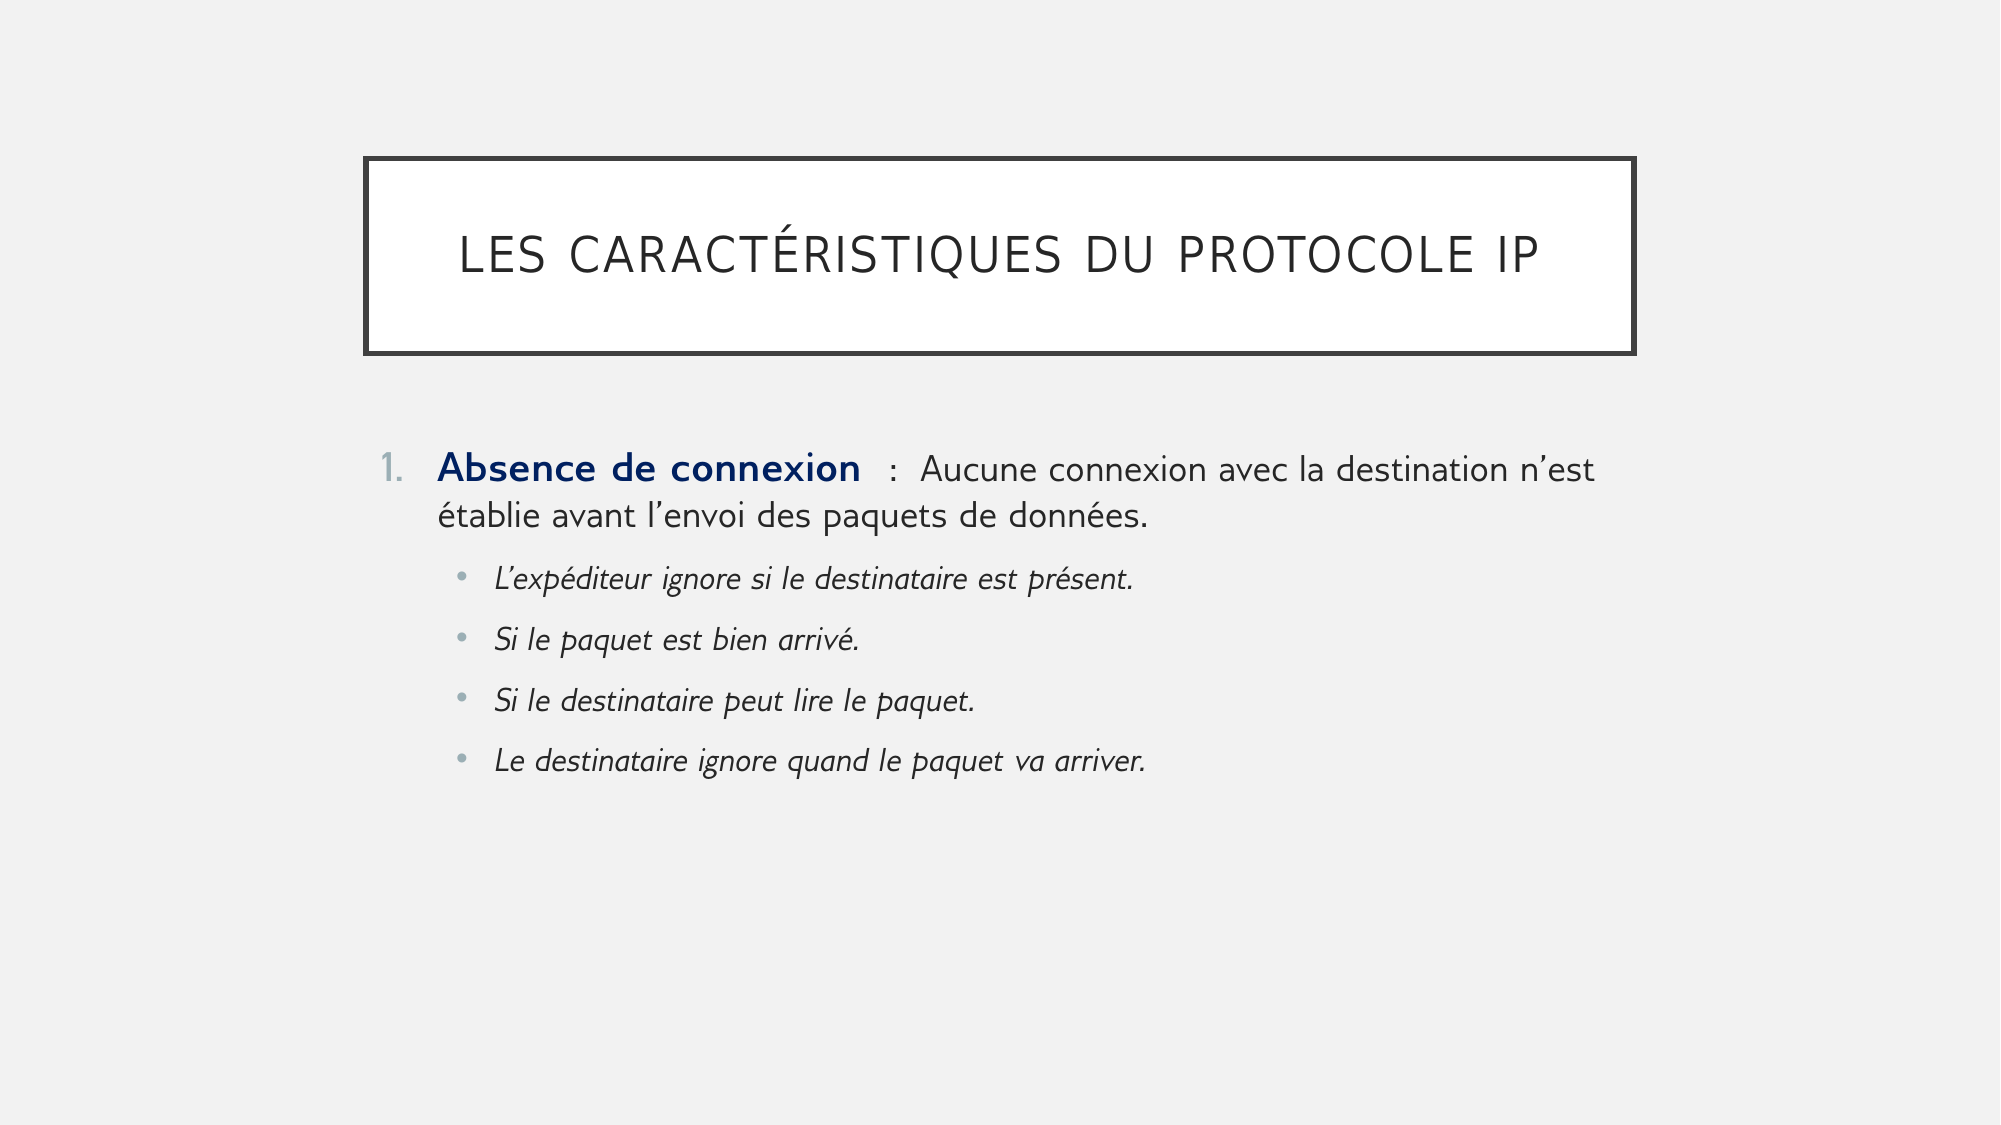

# Les caractéristiques du protocole IP
Absence de connexion  :  Aucune connexion avec la destination n’est établie avant l’envoi des paquets de données.
L’expéditeur ignore si le destinataire est présent.
Si le paquet est bien arrivé.
Si le destinataire peut lire le paquet.
Le destinataire ignore quand le paquet va arriver.